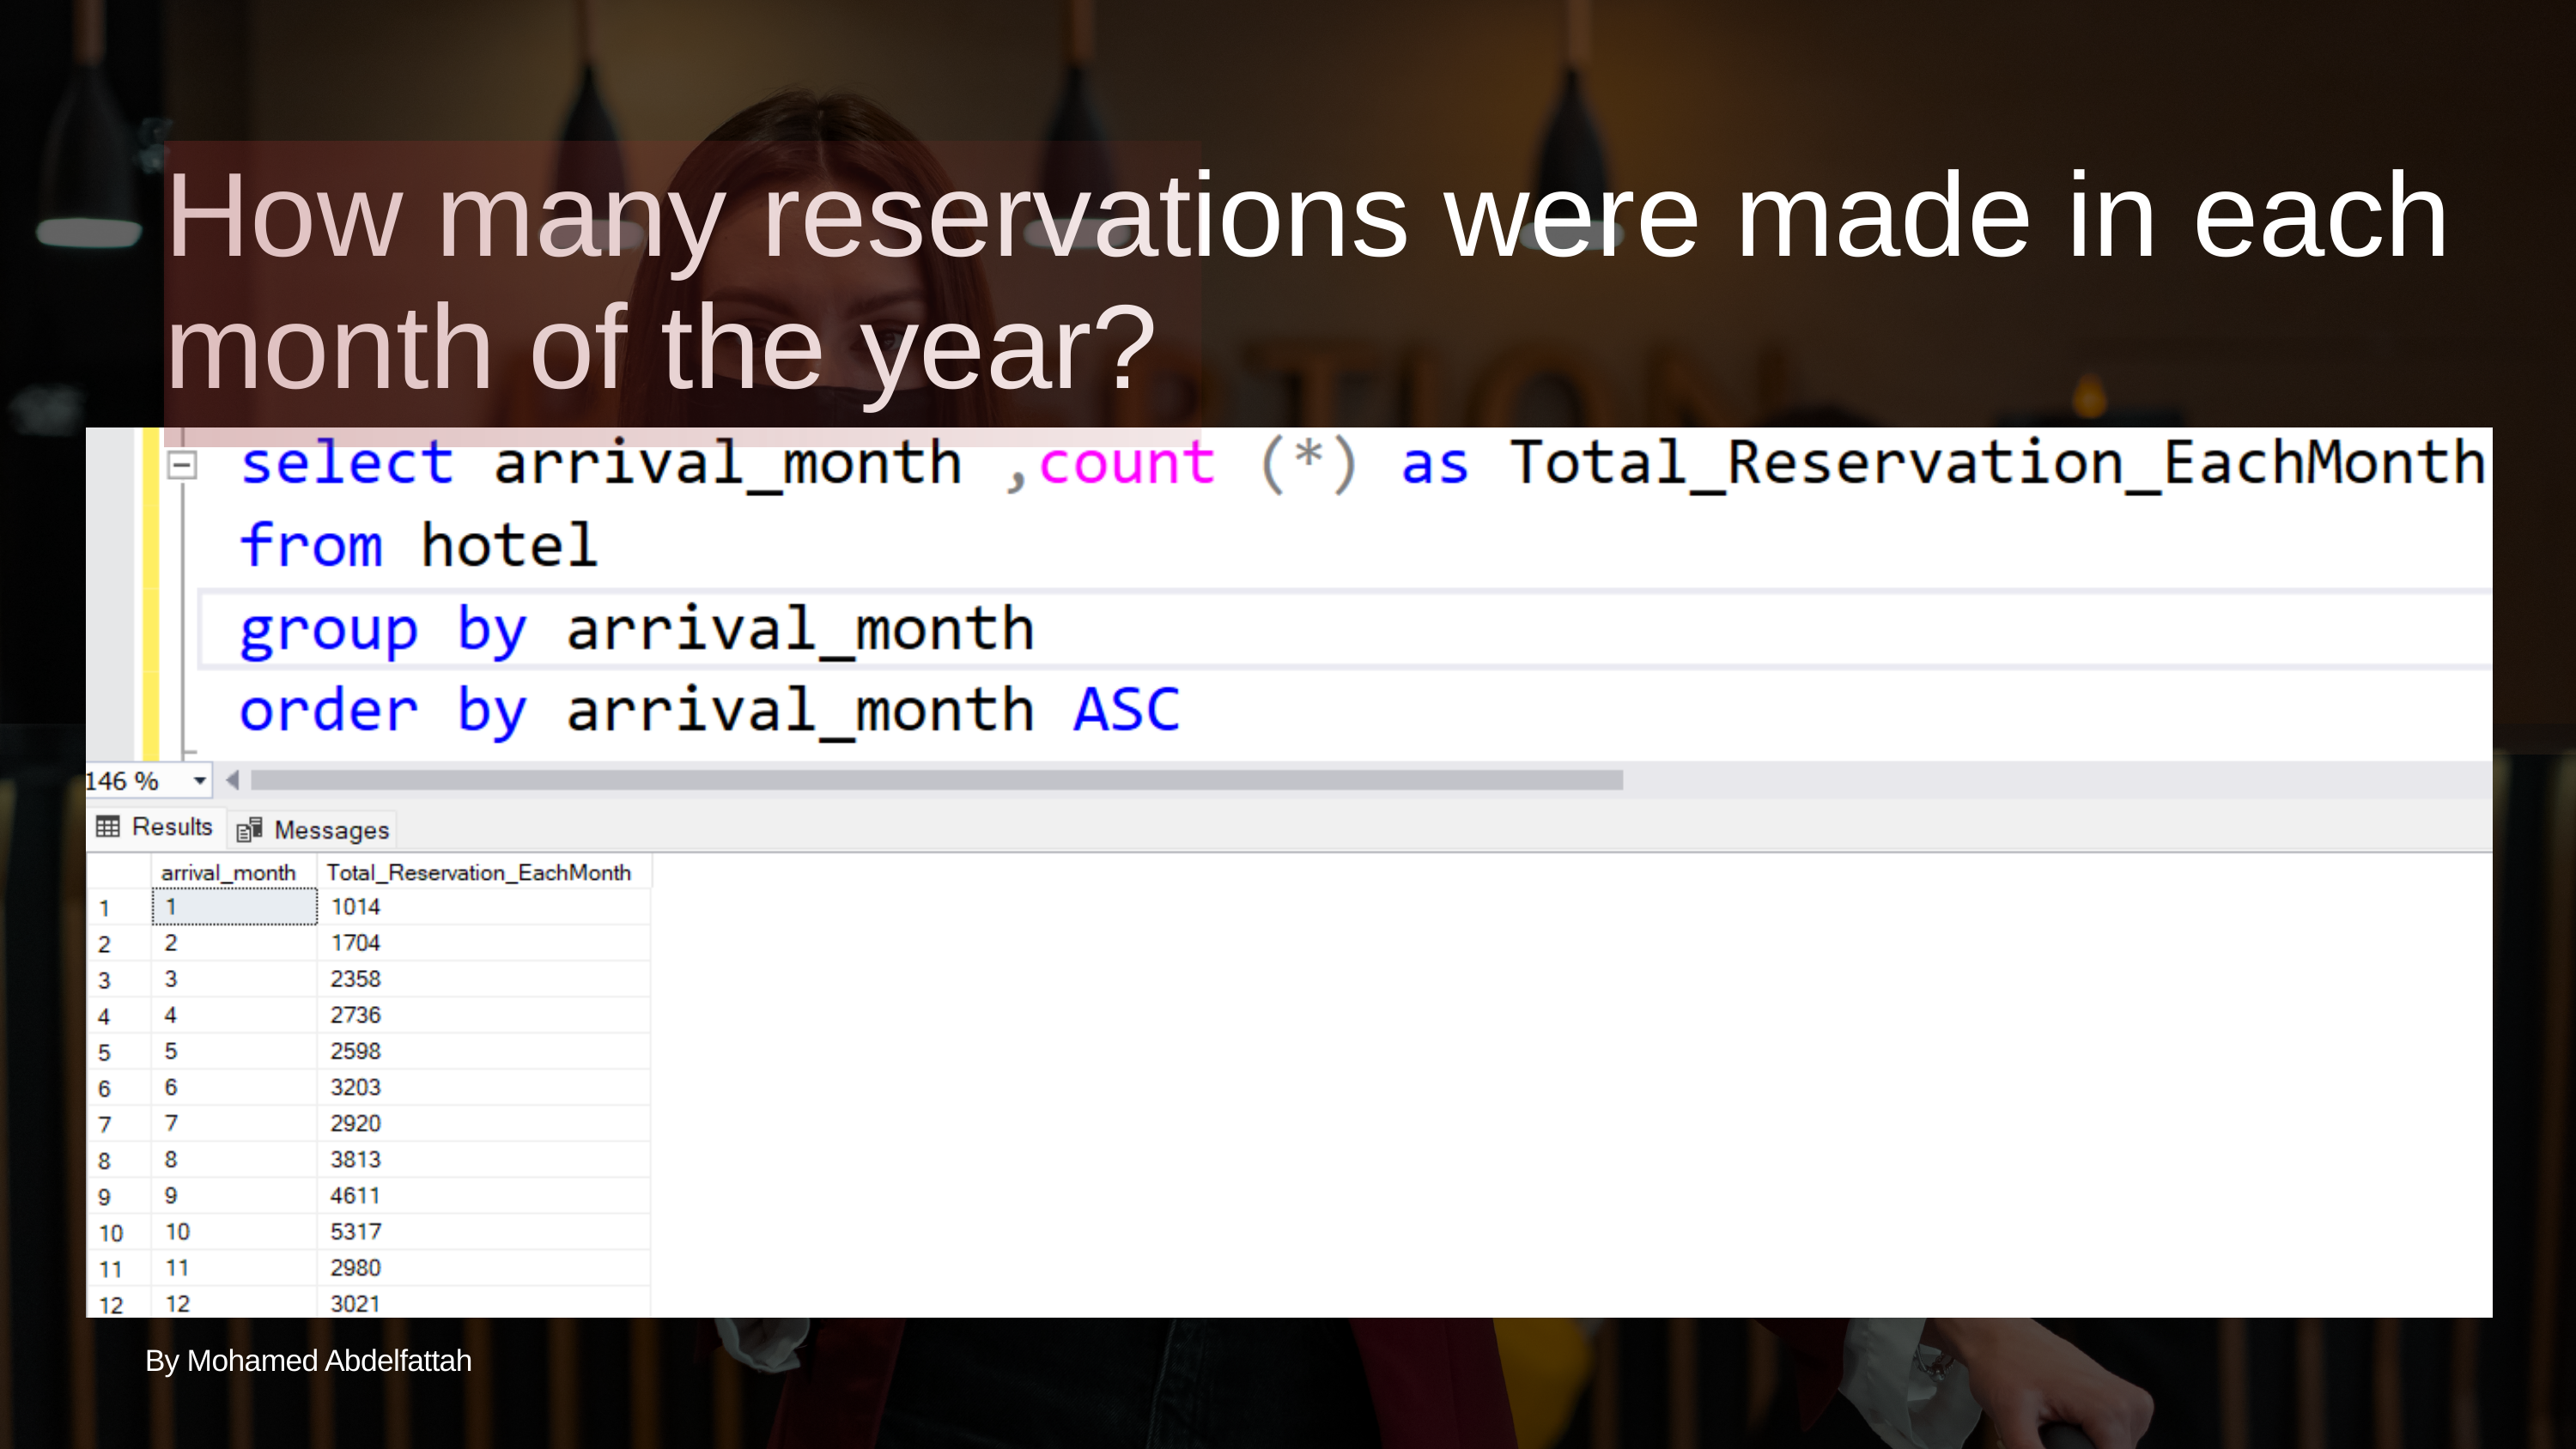

How many reservations were made in each month of the year?

By Mohamed Abdelfattah